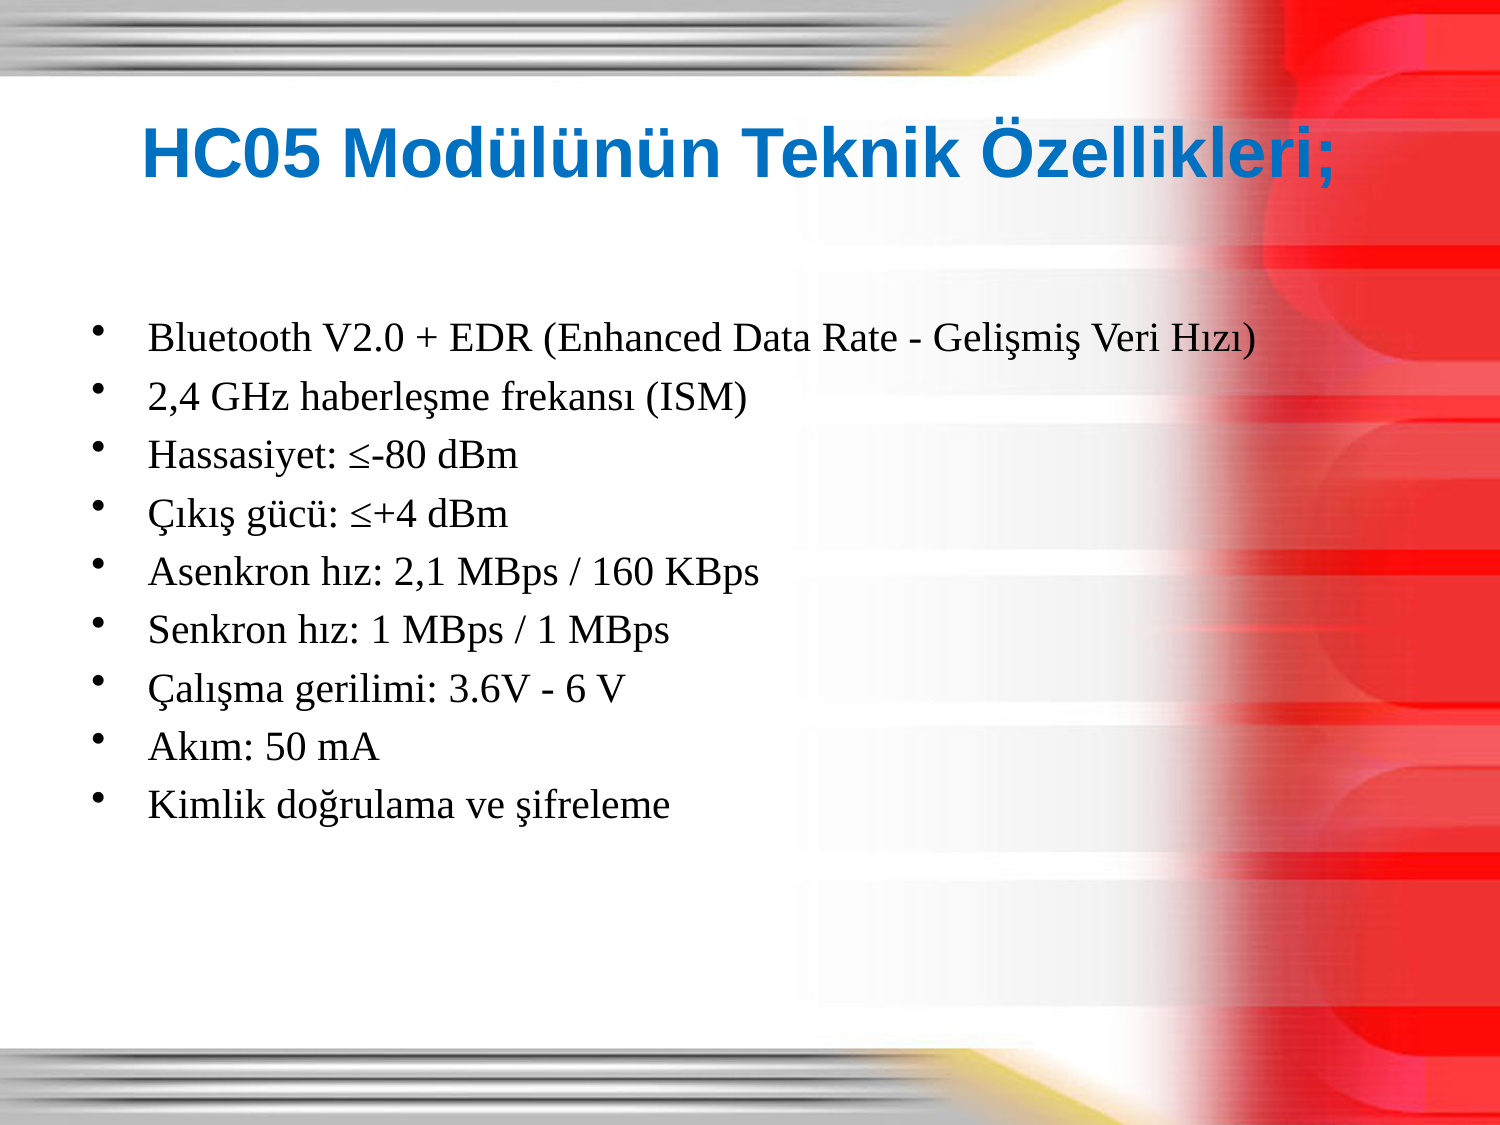

# HC05 Modülünün Teknik Özellikleri;
Bluetooth V2.0 + EDR (Enhanced Data Rate - Gelişmiş Veri Hızı)
2,4 GHz haberleşme frekansı (ISM)
Hassasiyet: ≤-80 dBm
Çıkış gücü: ≤+4 dBm
Asenkron hız: 2,1 MBps / 160 KBps
Senkron hız: 1 MBps / 1 MBps
Çalışma gerilimi: 3.6V - 6 V
Akım: 50 mA
Kimlik doğrulama ve şifreleme